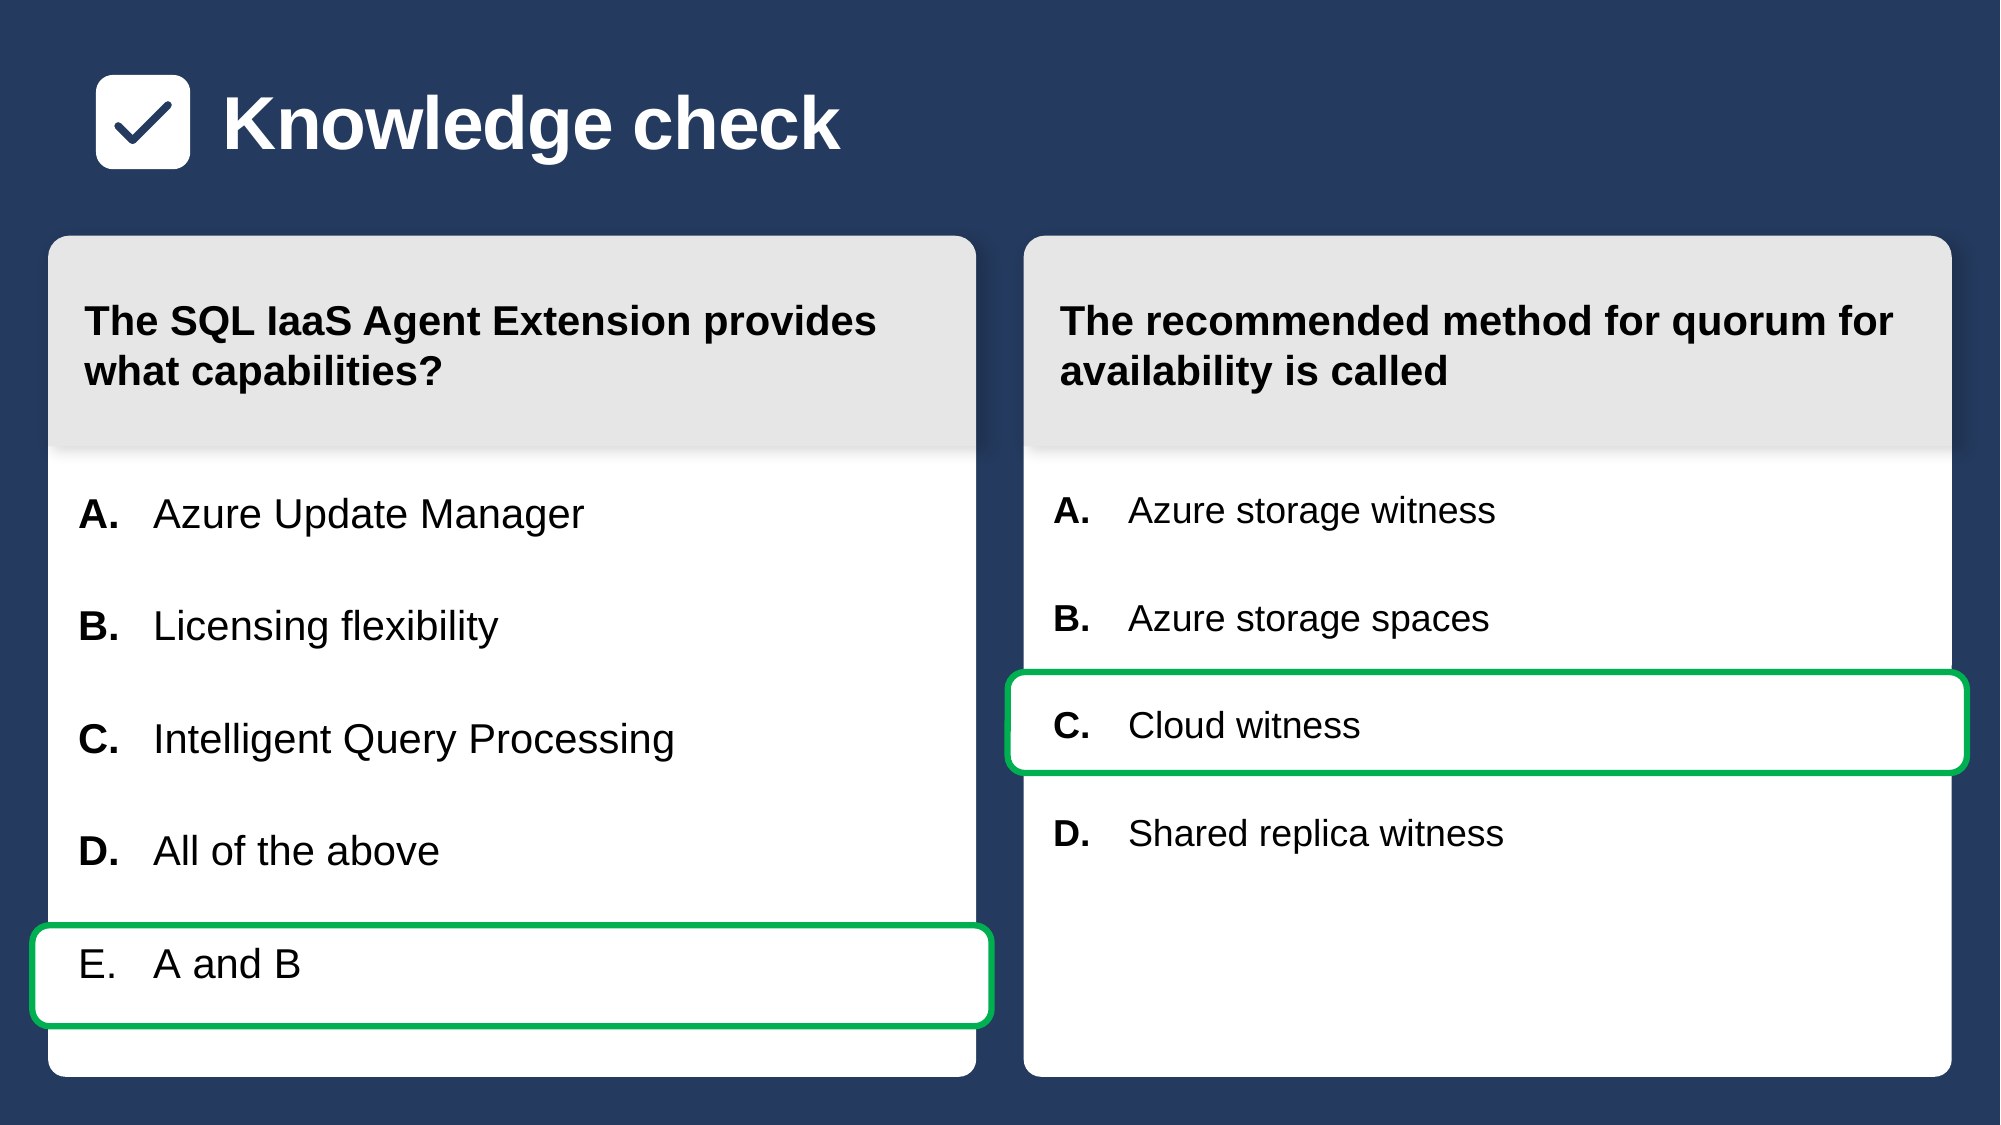

# Knowledge check
The SQL IaaS Agent Extension provides what capabilities?
The recommended method for quorum for availability is called

​Azure Update Manager
​Licensing flexibility
​Intelligent Query Processing
​All of the above
A and B
​Azure storage witness
​Azure storage spaces
​Cloud witness
​Shared replica witness